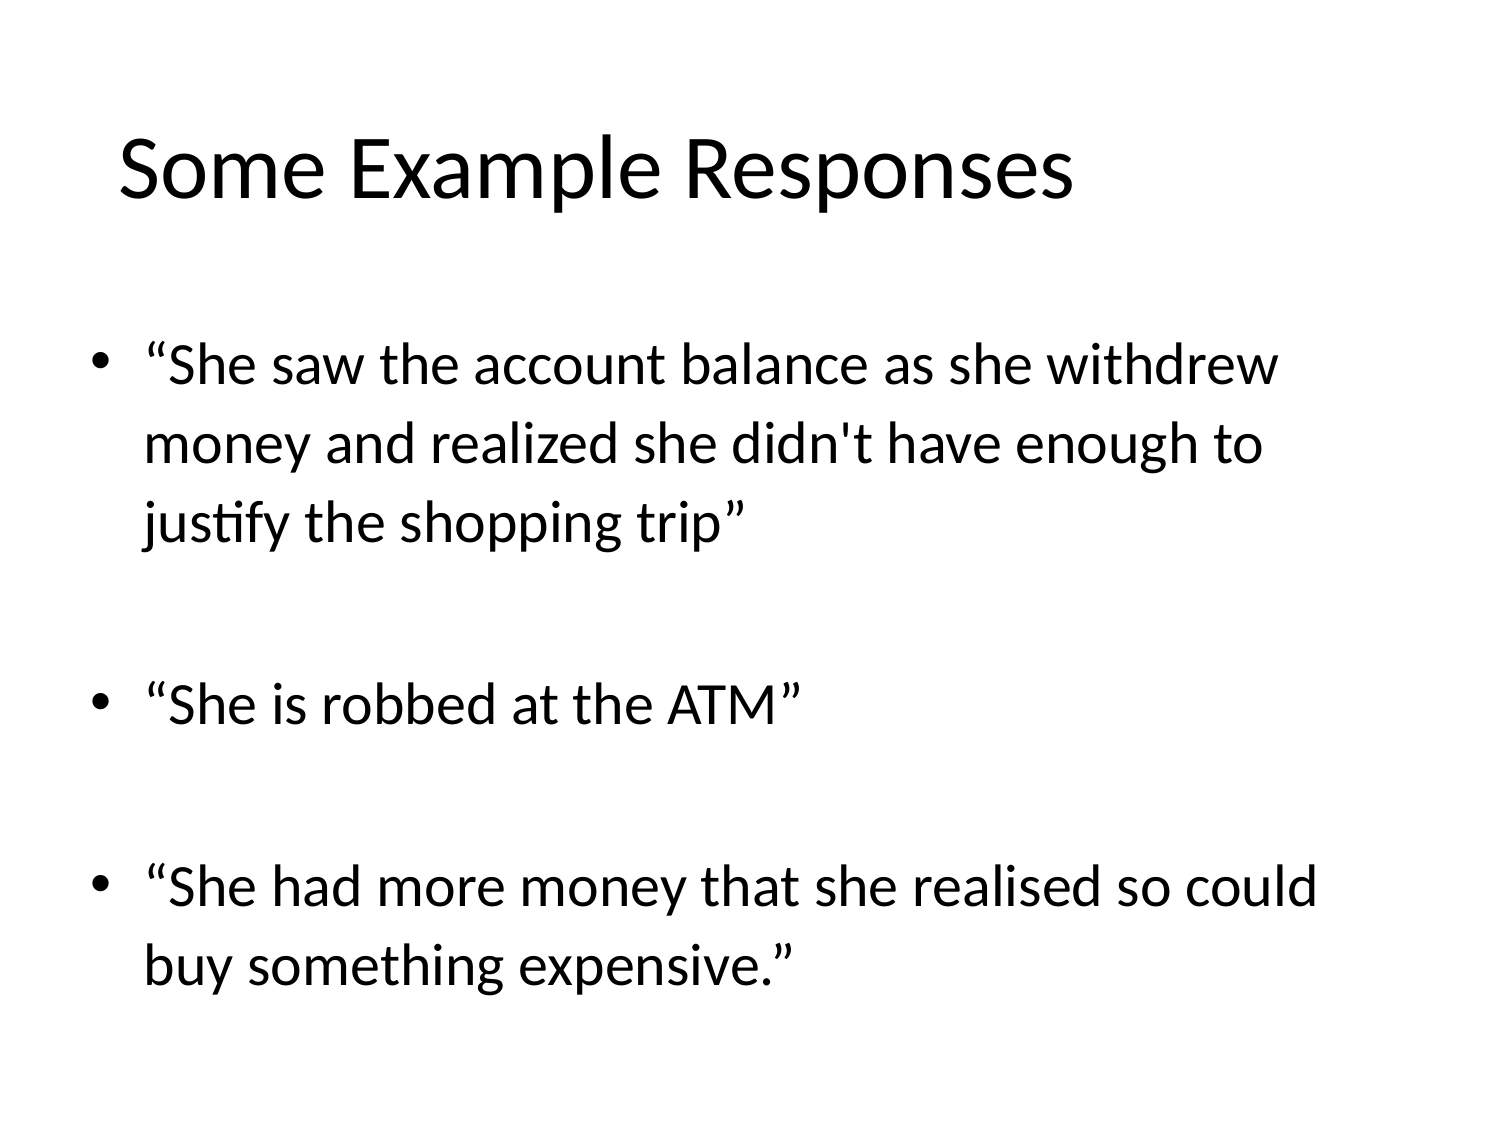

# Some Example Responses
“She saw the account balance as she withdrew money and realized she didn't have enough to justify the shopping trip”

“She is robbed at the ATM”

“She had more money that she realised so could buy something expensive.”